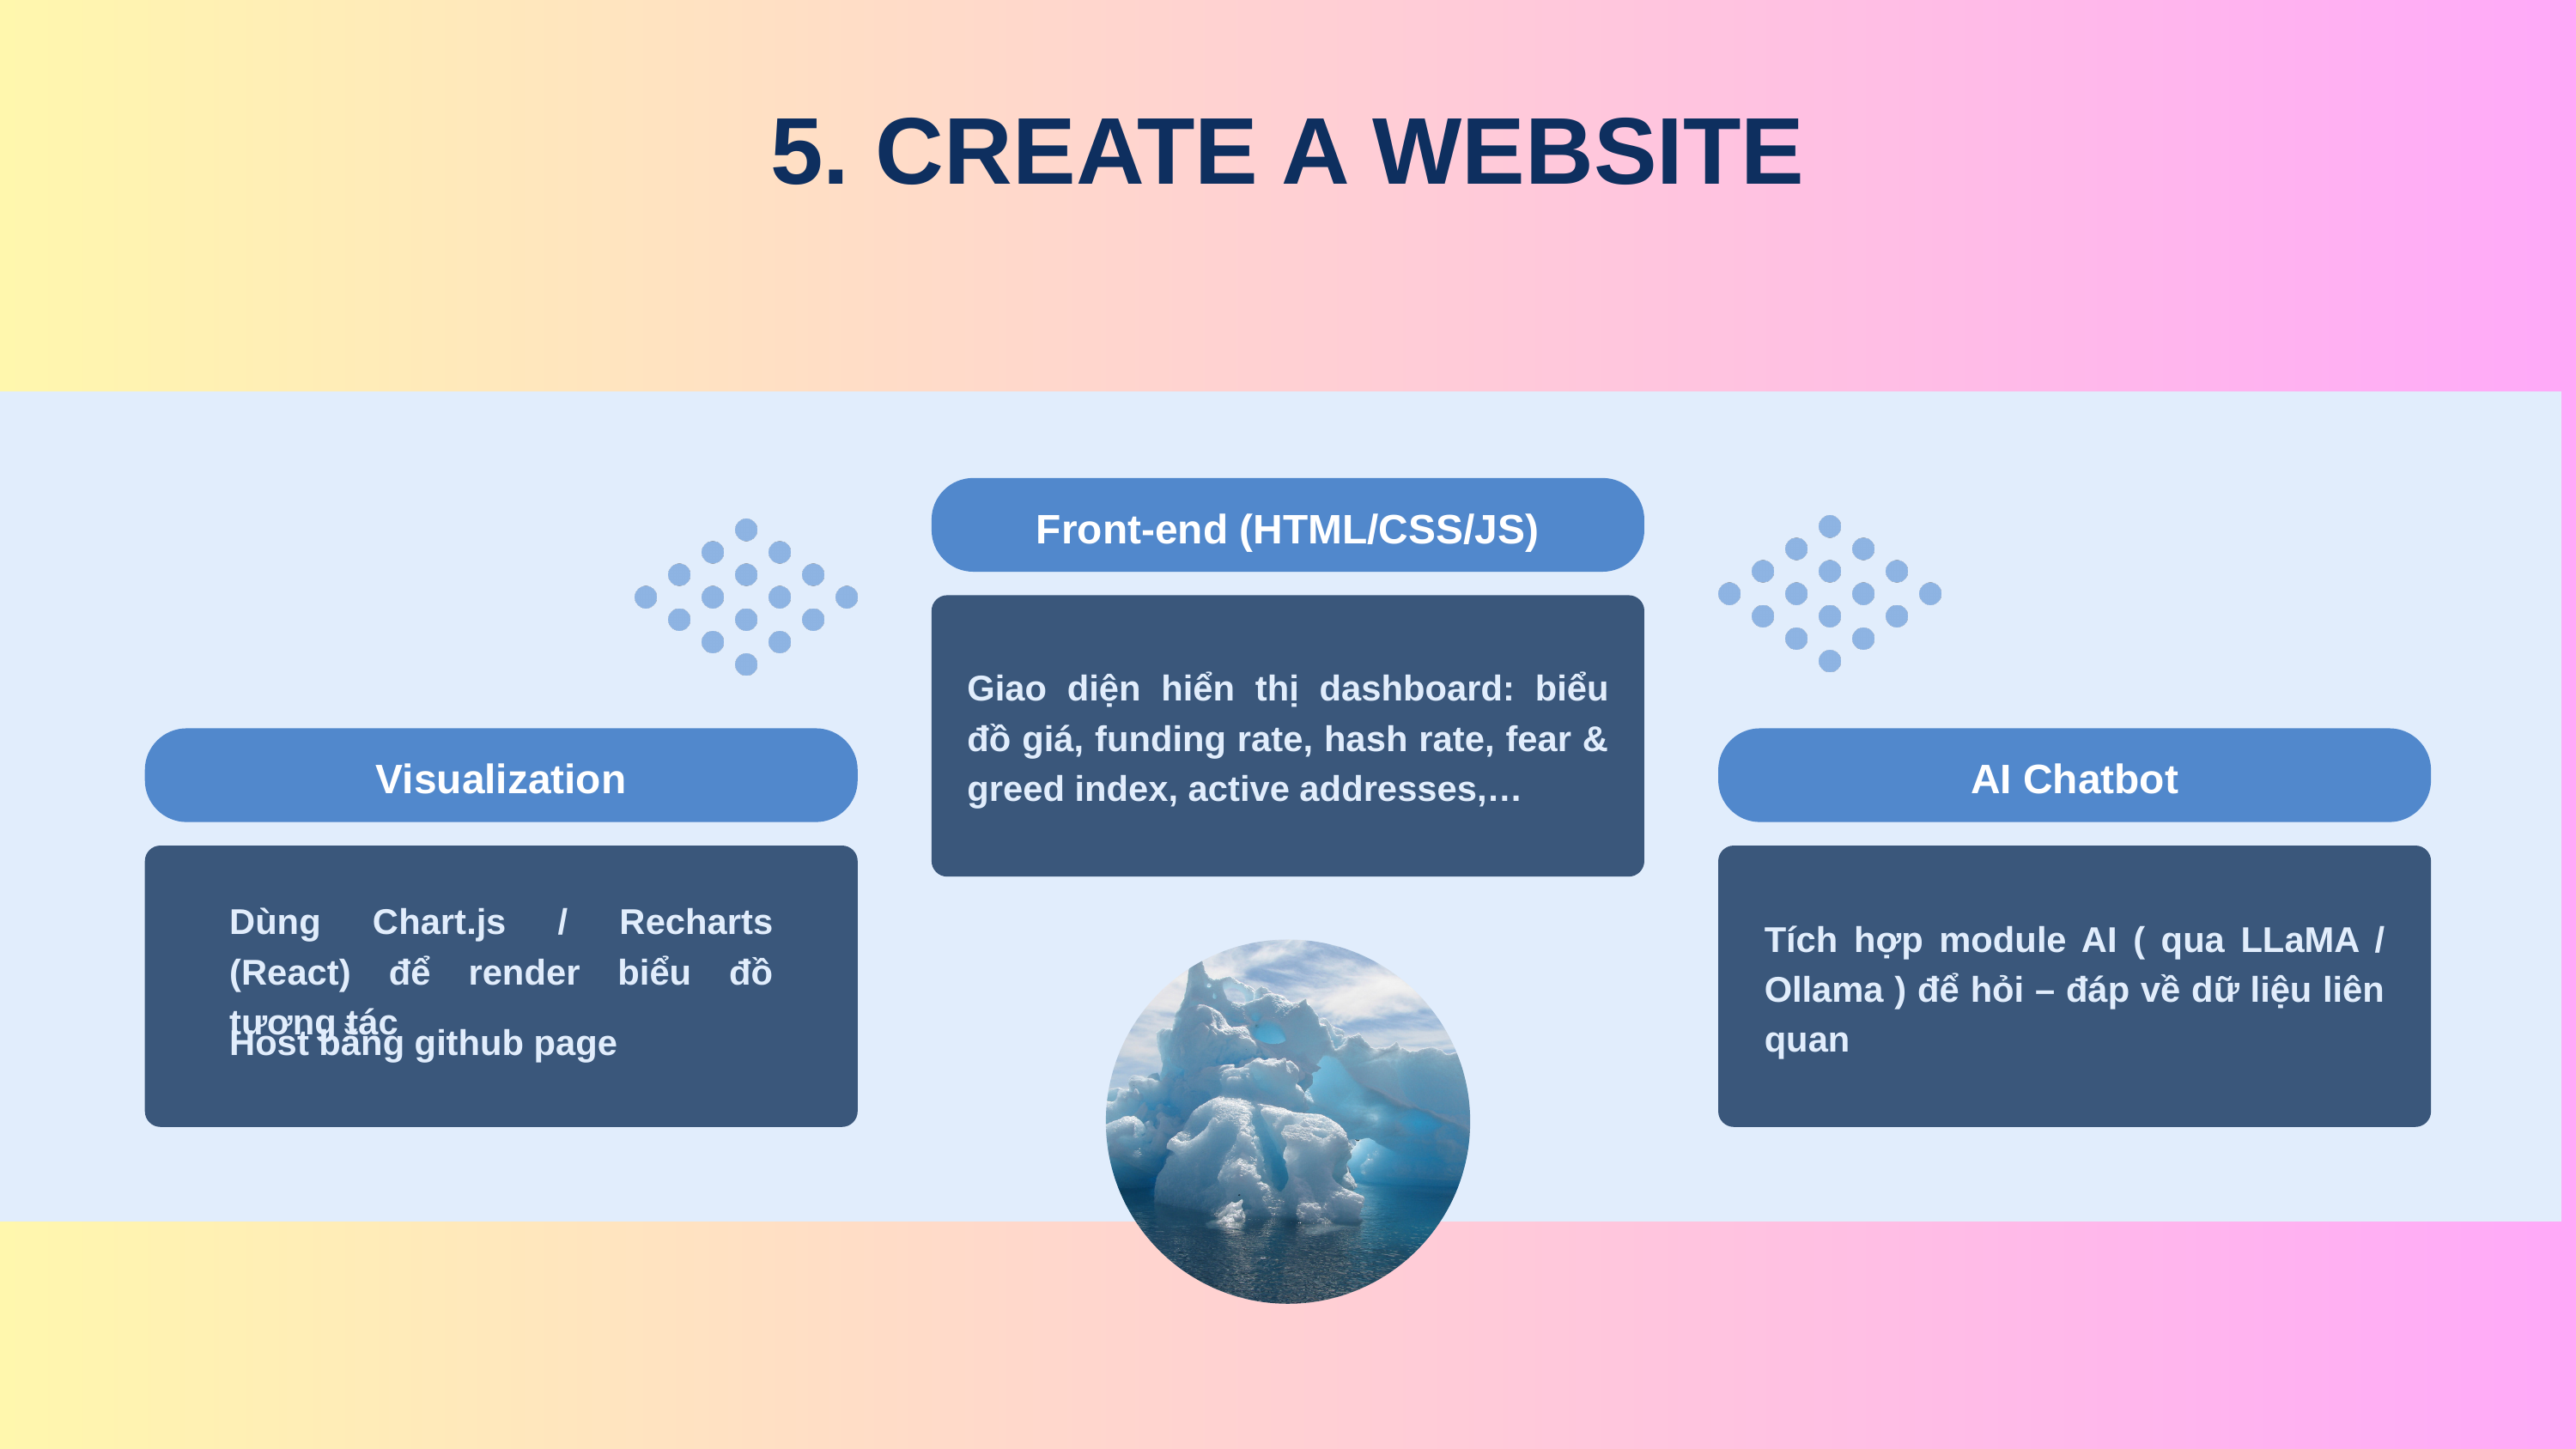

5. CREATE A WEBSITE

Front-end (HTML/CSS/JS)

Giao diện hiển thị dashboard: biểu đồ giá, funding rate, hash rate, fear & greed index, active addresses,…

Visualization
AI Chatbot

Tích hợp module AI ( qua LLaMA / Ollama ) để hỏi – đáp về dữ liệu liên quan

Dùng Chart.js / Recharts (React) để render biểu đồ tương tác

Host bằng github page